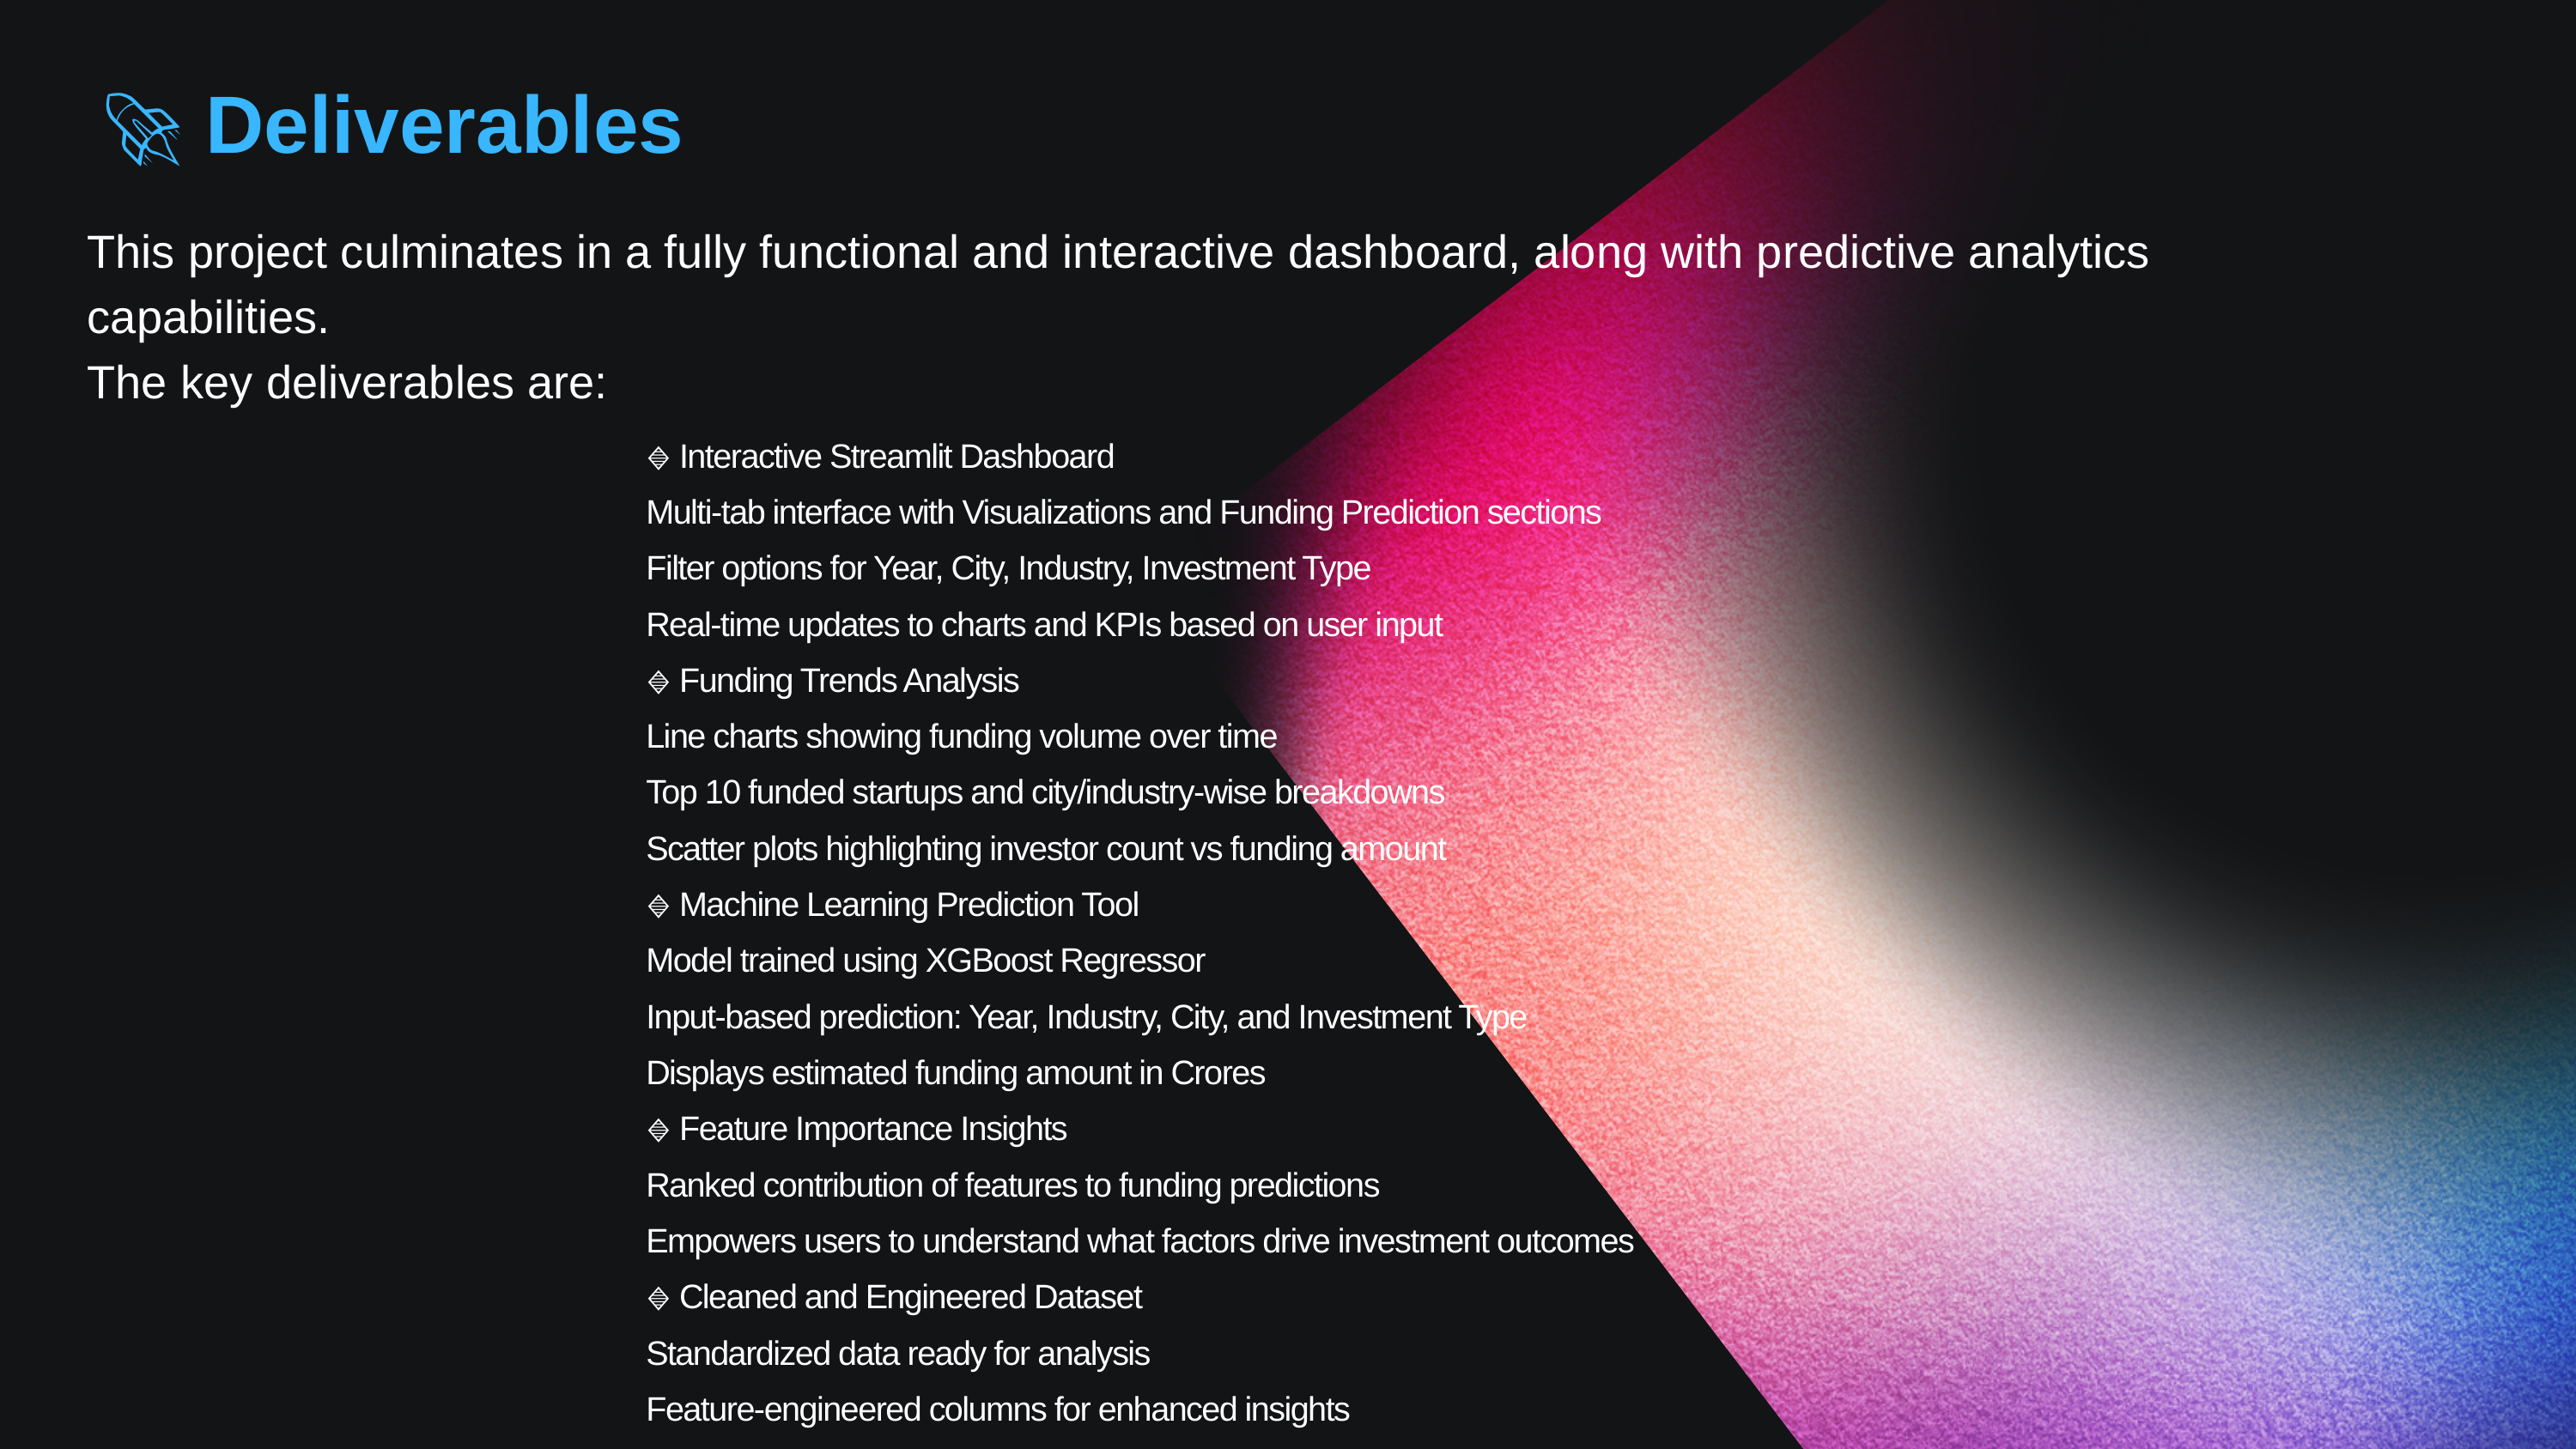

🚀 Deliverables
This project culminates in a fully functional and interactive dashboard, along with predictive analytics capabilities.
The key deliverables are:
🔹 Interactive Streamlit Dashboard
Multi-tab interface with Visualizations and Funding Prediction sections
Filter options for Year, City, Industry, Investment Type
Real-time updates to charts and KPIs based on user input
🔹 Funding Trends Analysis
Line charts showing funding volume over time
Top 10 funded startups and city/industry-wise breakdowns
Scatter plots highlighting investor count vs funding amount
🔹 Machine Learning Prediction Tool
Model trained using XGBoost Regressor
Input-based prediction: Year, Industry, City, and Investment Type
Displays estimated funding amount in Crores
🔹 Feature Importance Insights
Ranked contribution of features to funding predictions
Empowers users to understand what factors drive investment outcomes
🔹 Cleaned and Engineered Dataset
Standardized data ready for analysis
Feature-engineered columns for enhanced insights